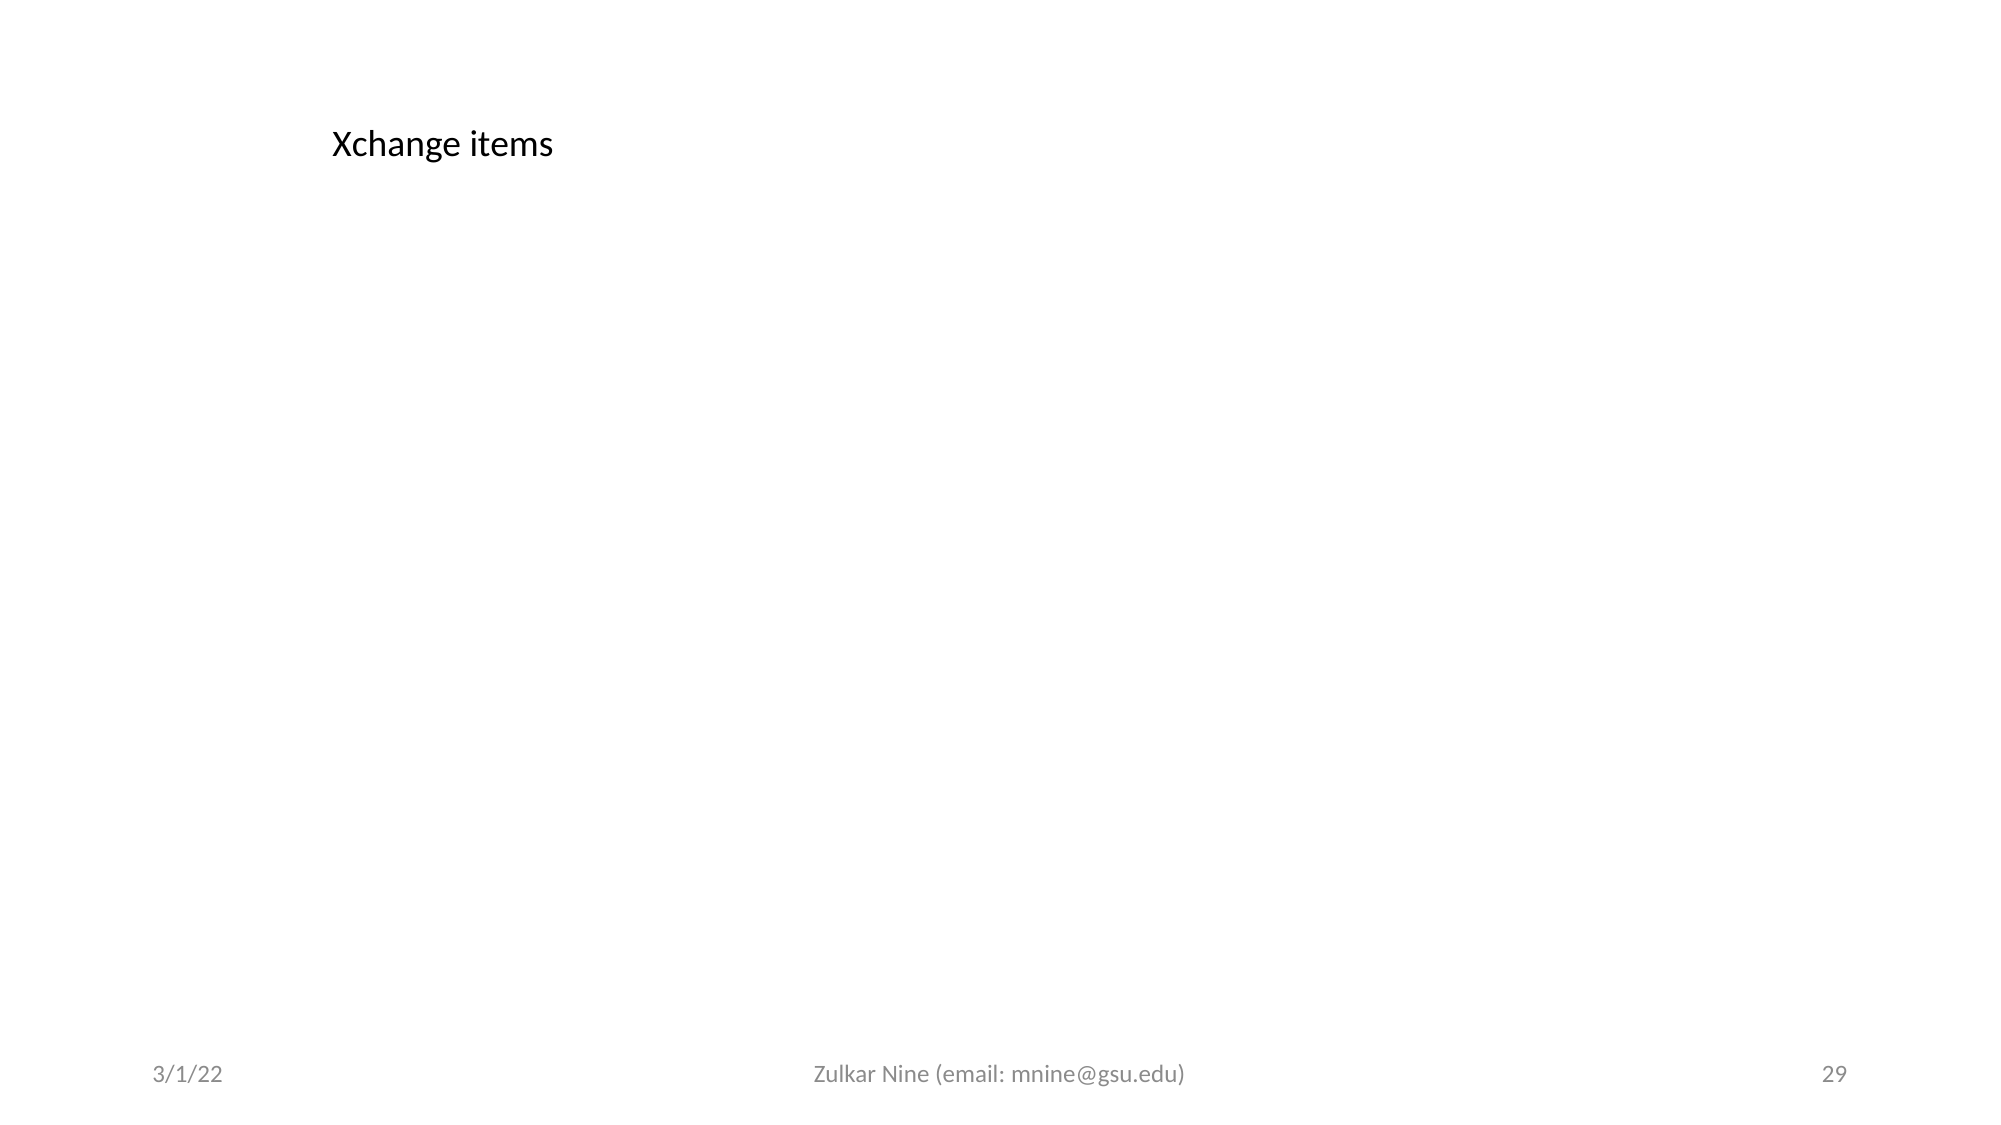

Xchange items
3/1/22
Zulkar Nine (email: mnine@gsu.edu)
29